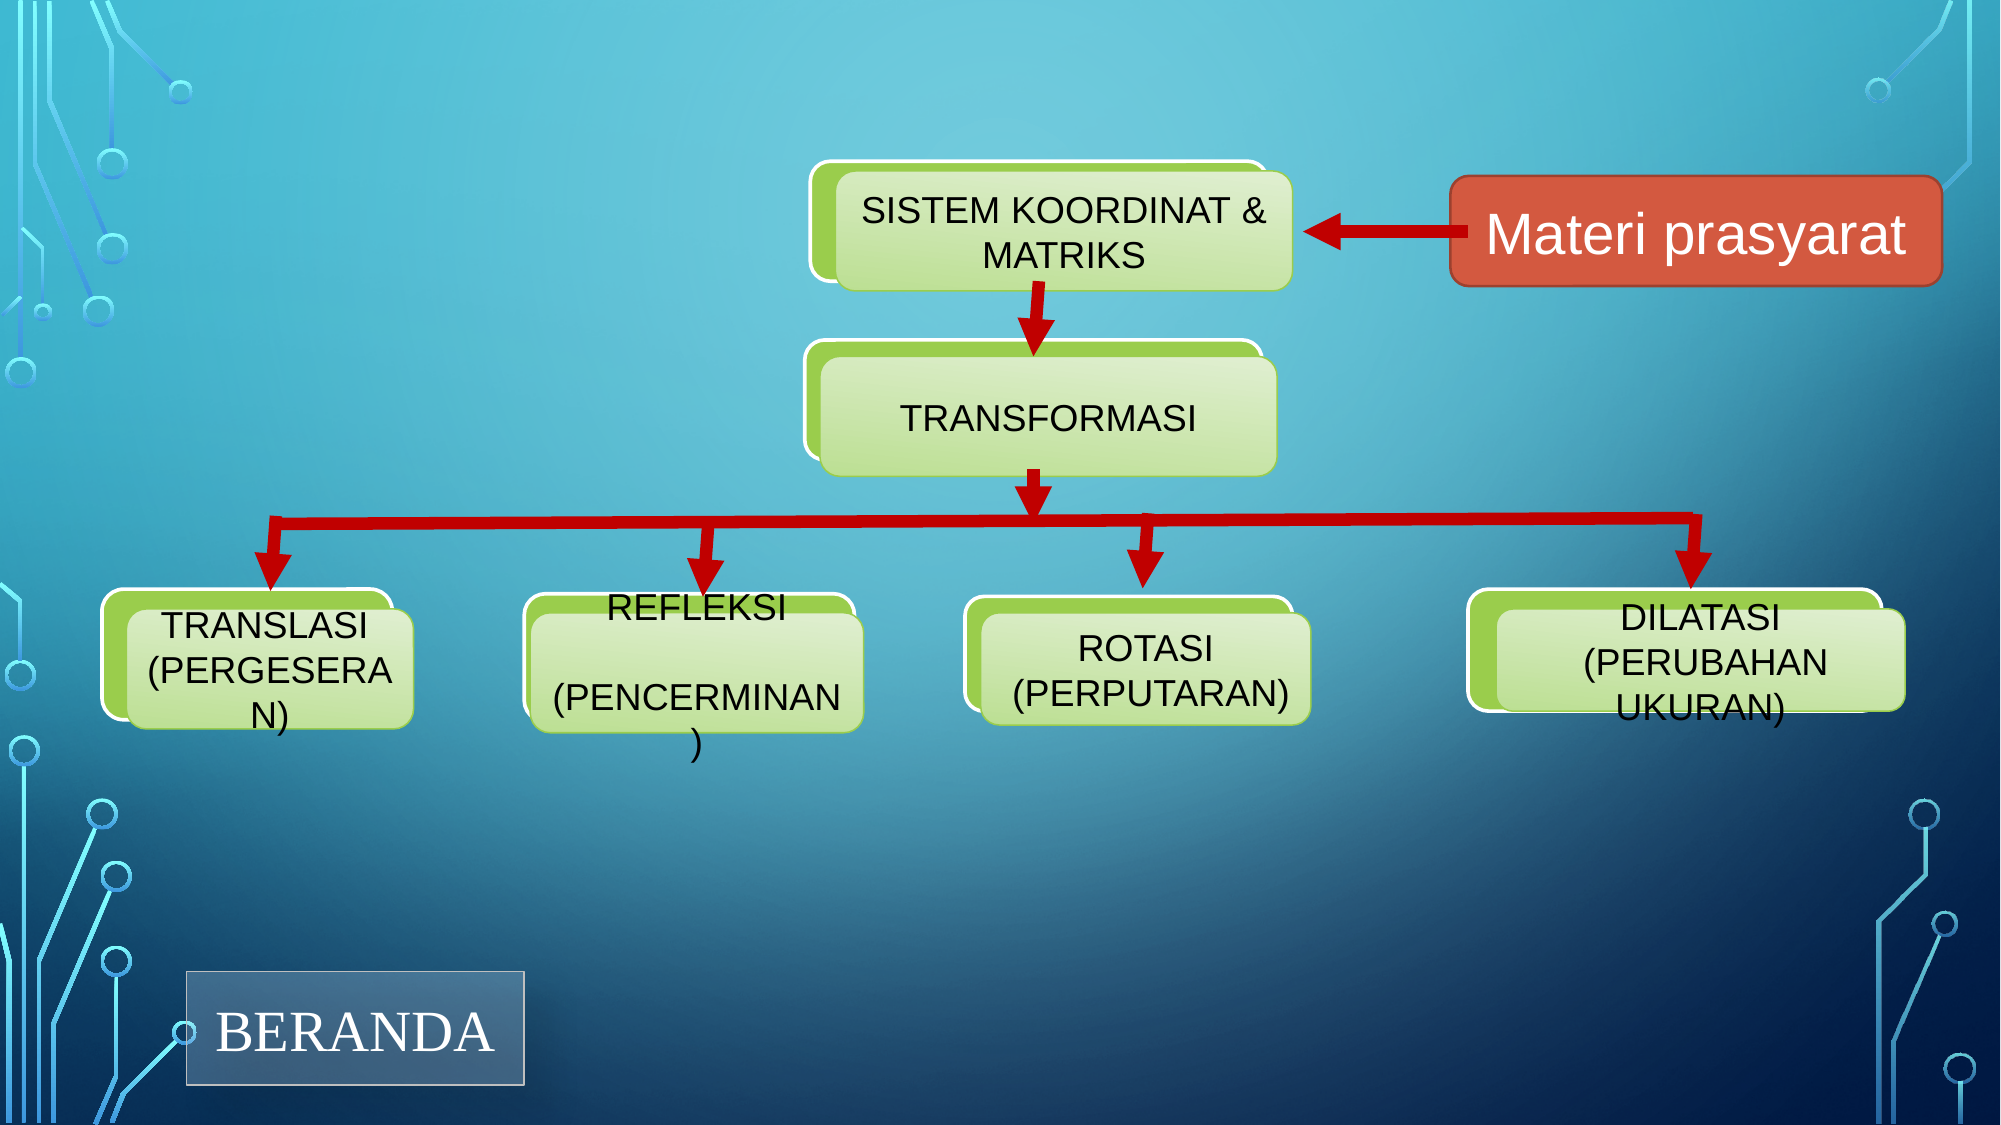

SISTEM KOORDINAT & MATRIKS
Materi prasyarat

TRANSFORMASI

TRANSLASI
(PERGESERAN)
DILATASI
 (PERUBAHAN UKURAN)
REFLEKSI
 (PENCERMINAN)
ROTASI
 (PERPUTARAN)
BERANDA